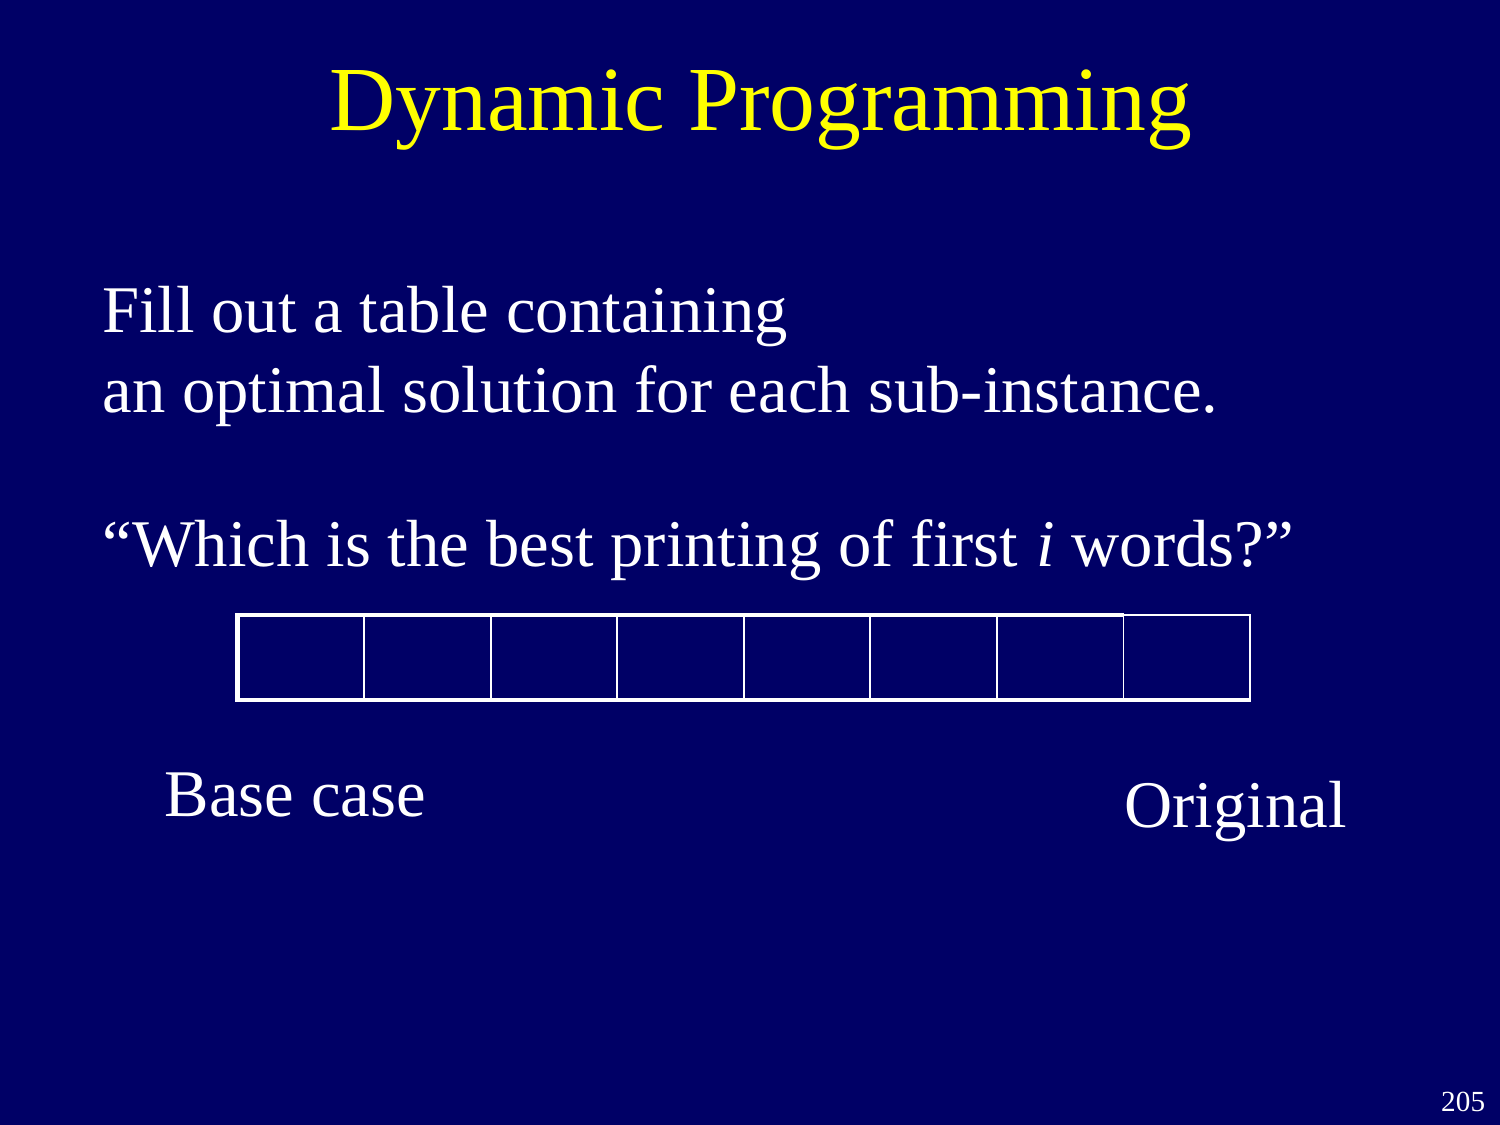

Dynamic Programming
Fill out a table containing
an optimal solution for each sub-instance.
“Which is the best printing of first i words?”
|  |  |  |  |  |  |  |  |
| --- | --- | --- | --- | --- | --- | --- | --- |
Base case
Original